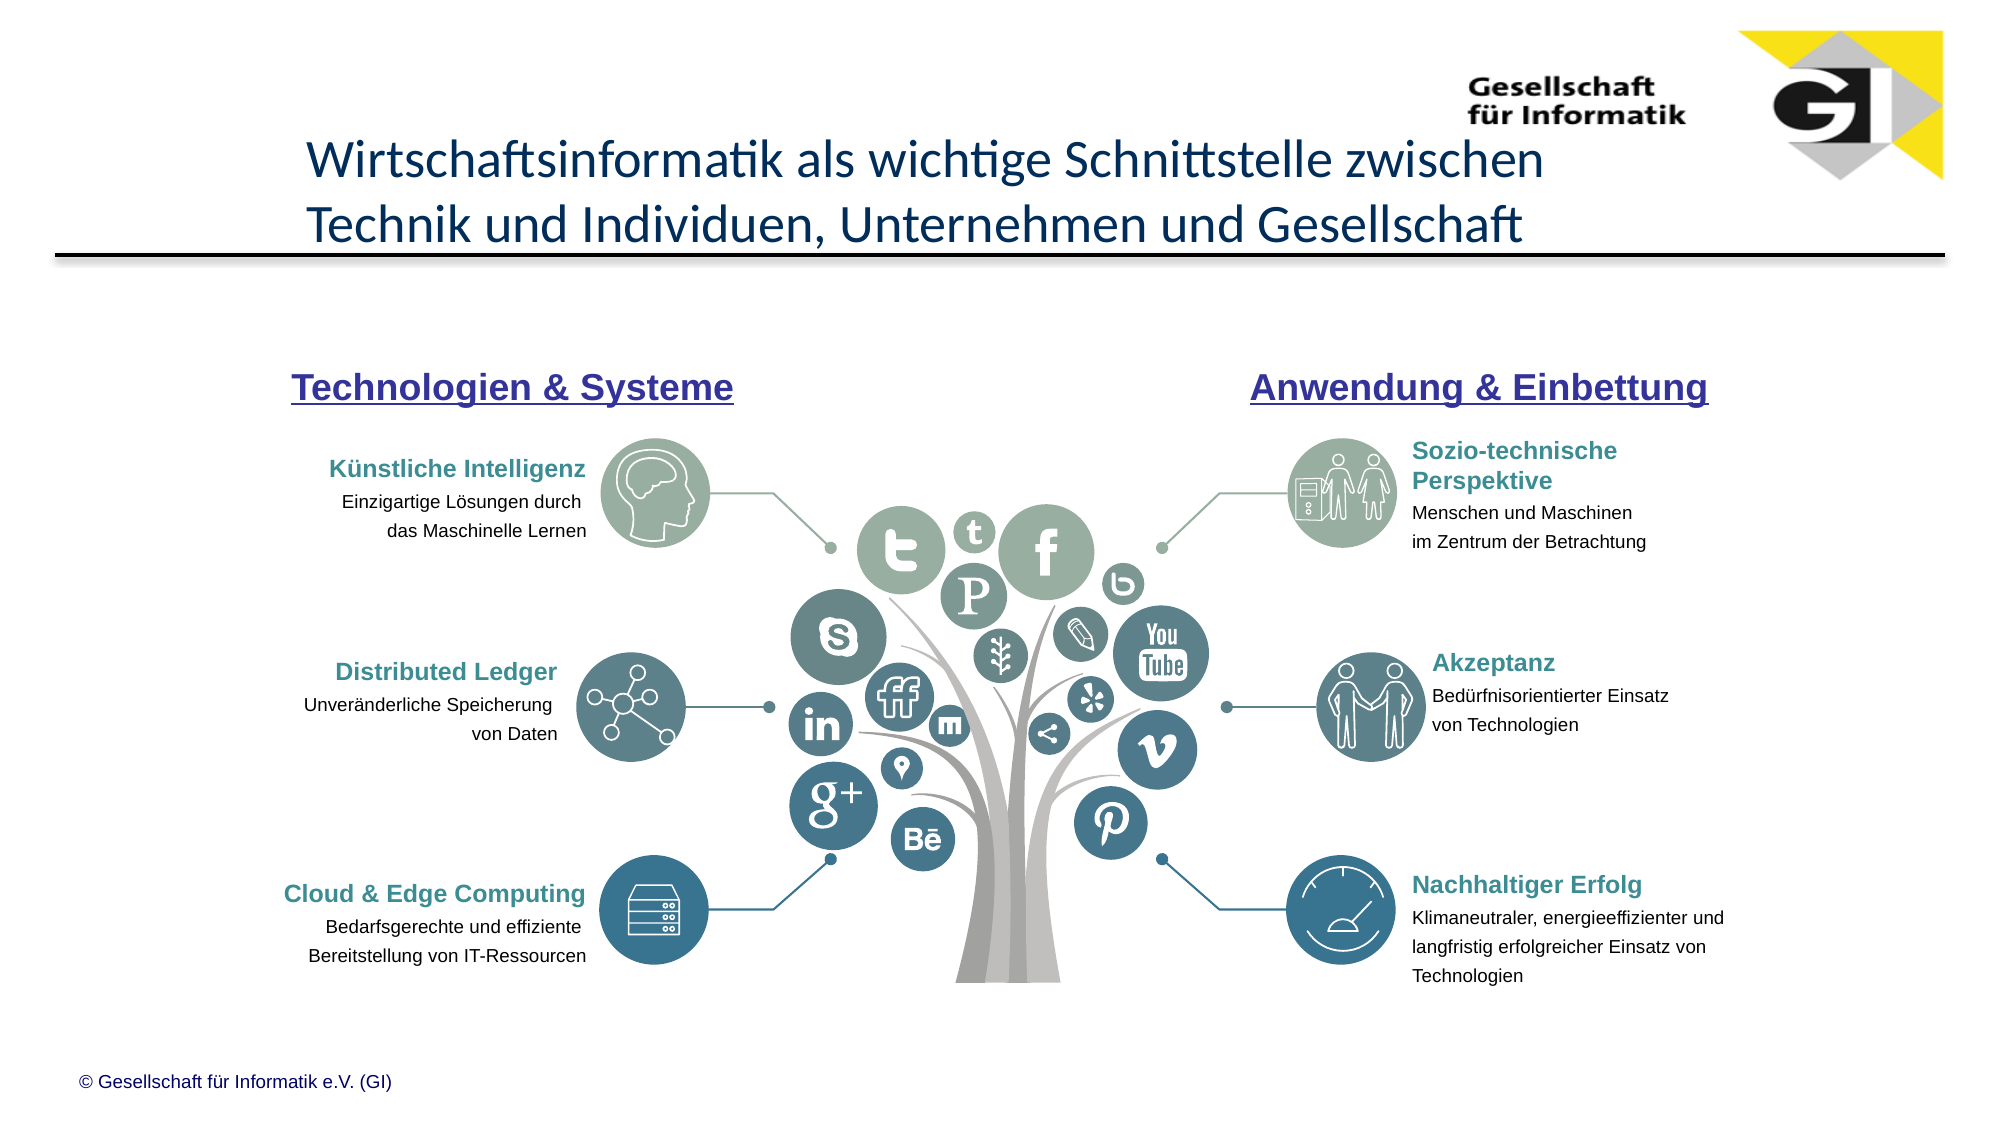

# Wirtschaftsinformatik als wichtige Schnittstelle zwischen Technik und Individuen, Unternehmen und Gesellschaft
Technologien & Systeme
Anwendung & Einbettung
Sozio-technische Perspektive
Menschen und Maschinen
im Zentrum der Betrachtung

Künstliche Intelligenz
Einzigartige Lösungen durch
das Maschinelle Lernen

Distributed Ledger
Unveränderliche Speicherung
von Daten
Akzeptanz
Bedürfnisorientierter Einsatz
von Technologien

Cloud & Edge Computing
Bedarfsgerechte und effiziente
Bereitstellung von IT-Ressourcen
Nachhaltiger Erfolg
Klimaneutraler, energieeffizienter und langfristig erfolgreicher Einsatz von Technologien

© Gesellschaft für Informatik e.V. (GI)